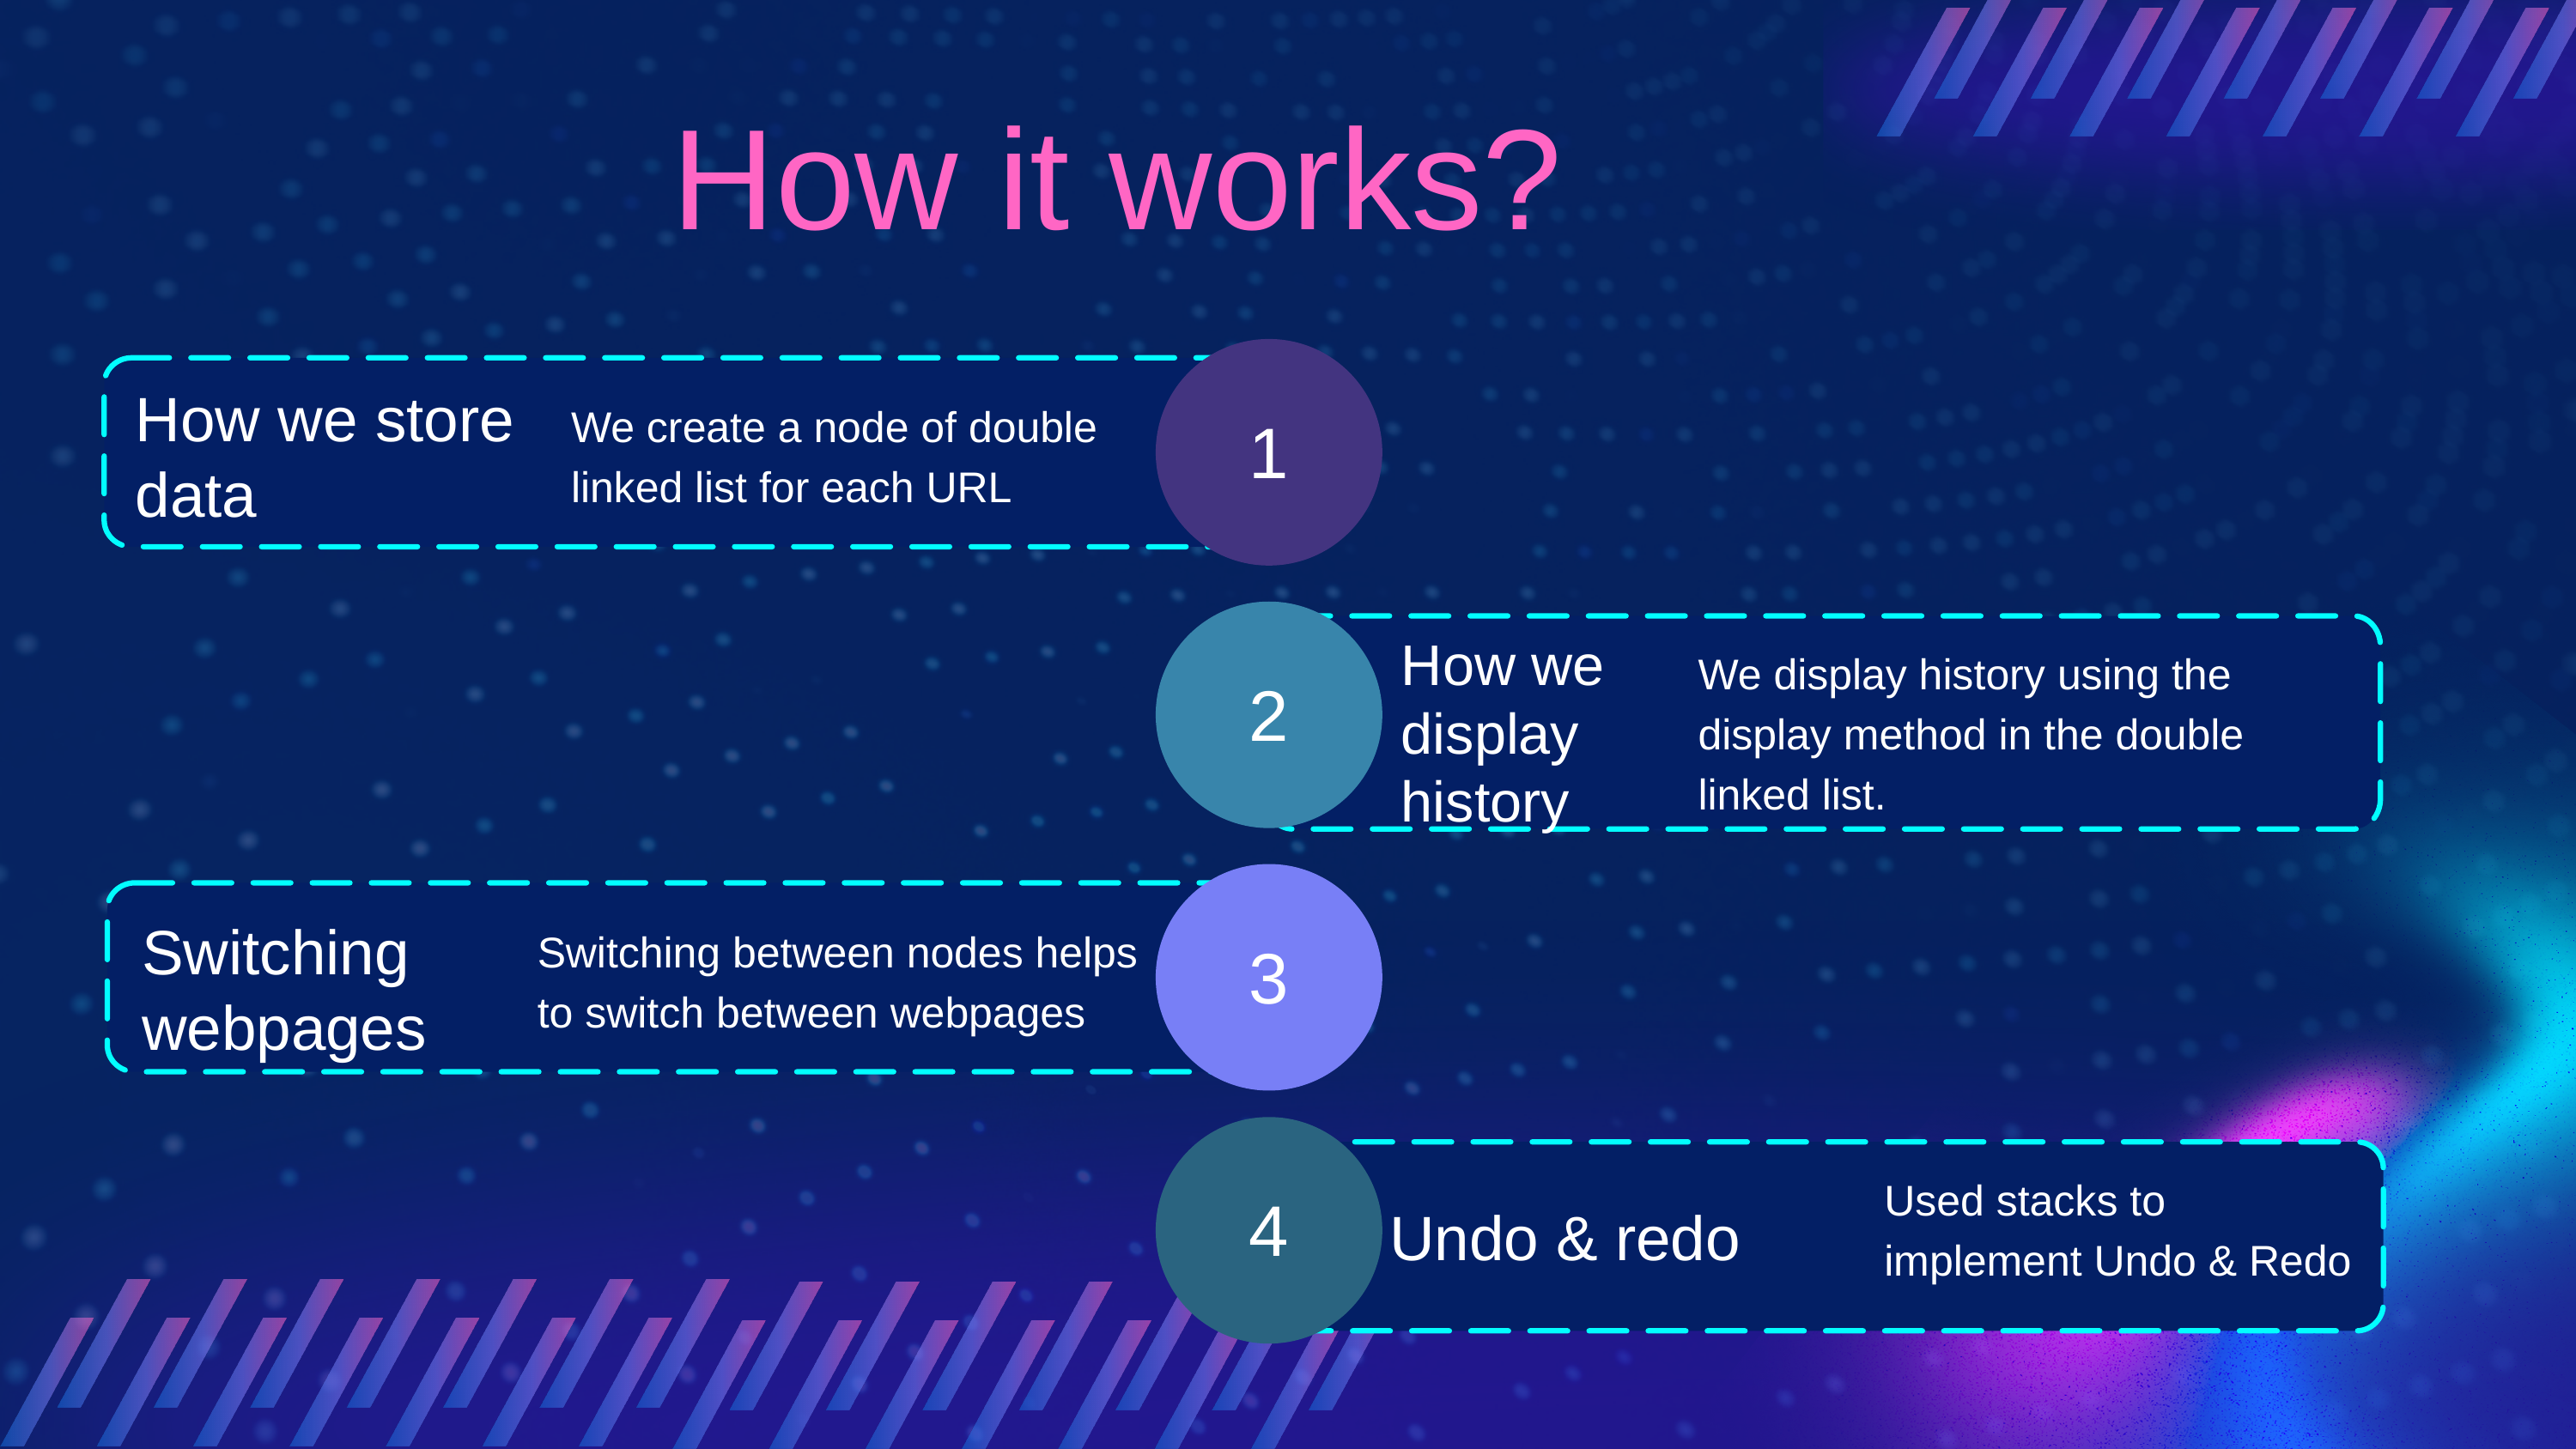

How it works?

1

How we store data
We create a node of double linked list for each URL

2

How we display
history
We display history using the display method in the double linked list.

3

Switching webpages
Switching between nodes helps to switch between webpages

4

Used stacks to implement Undo & Redo
Undo & redo